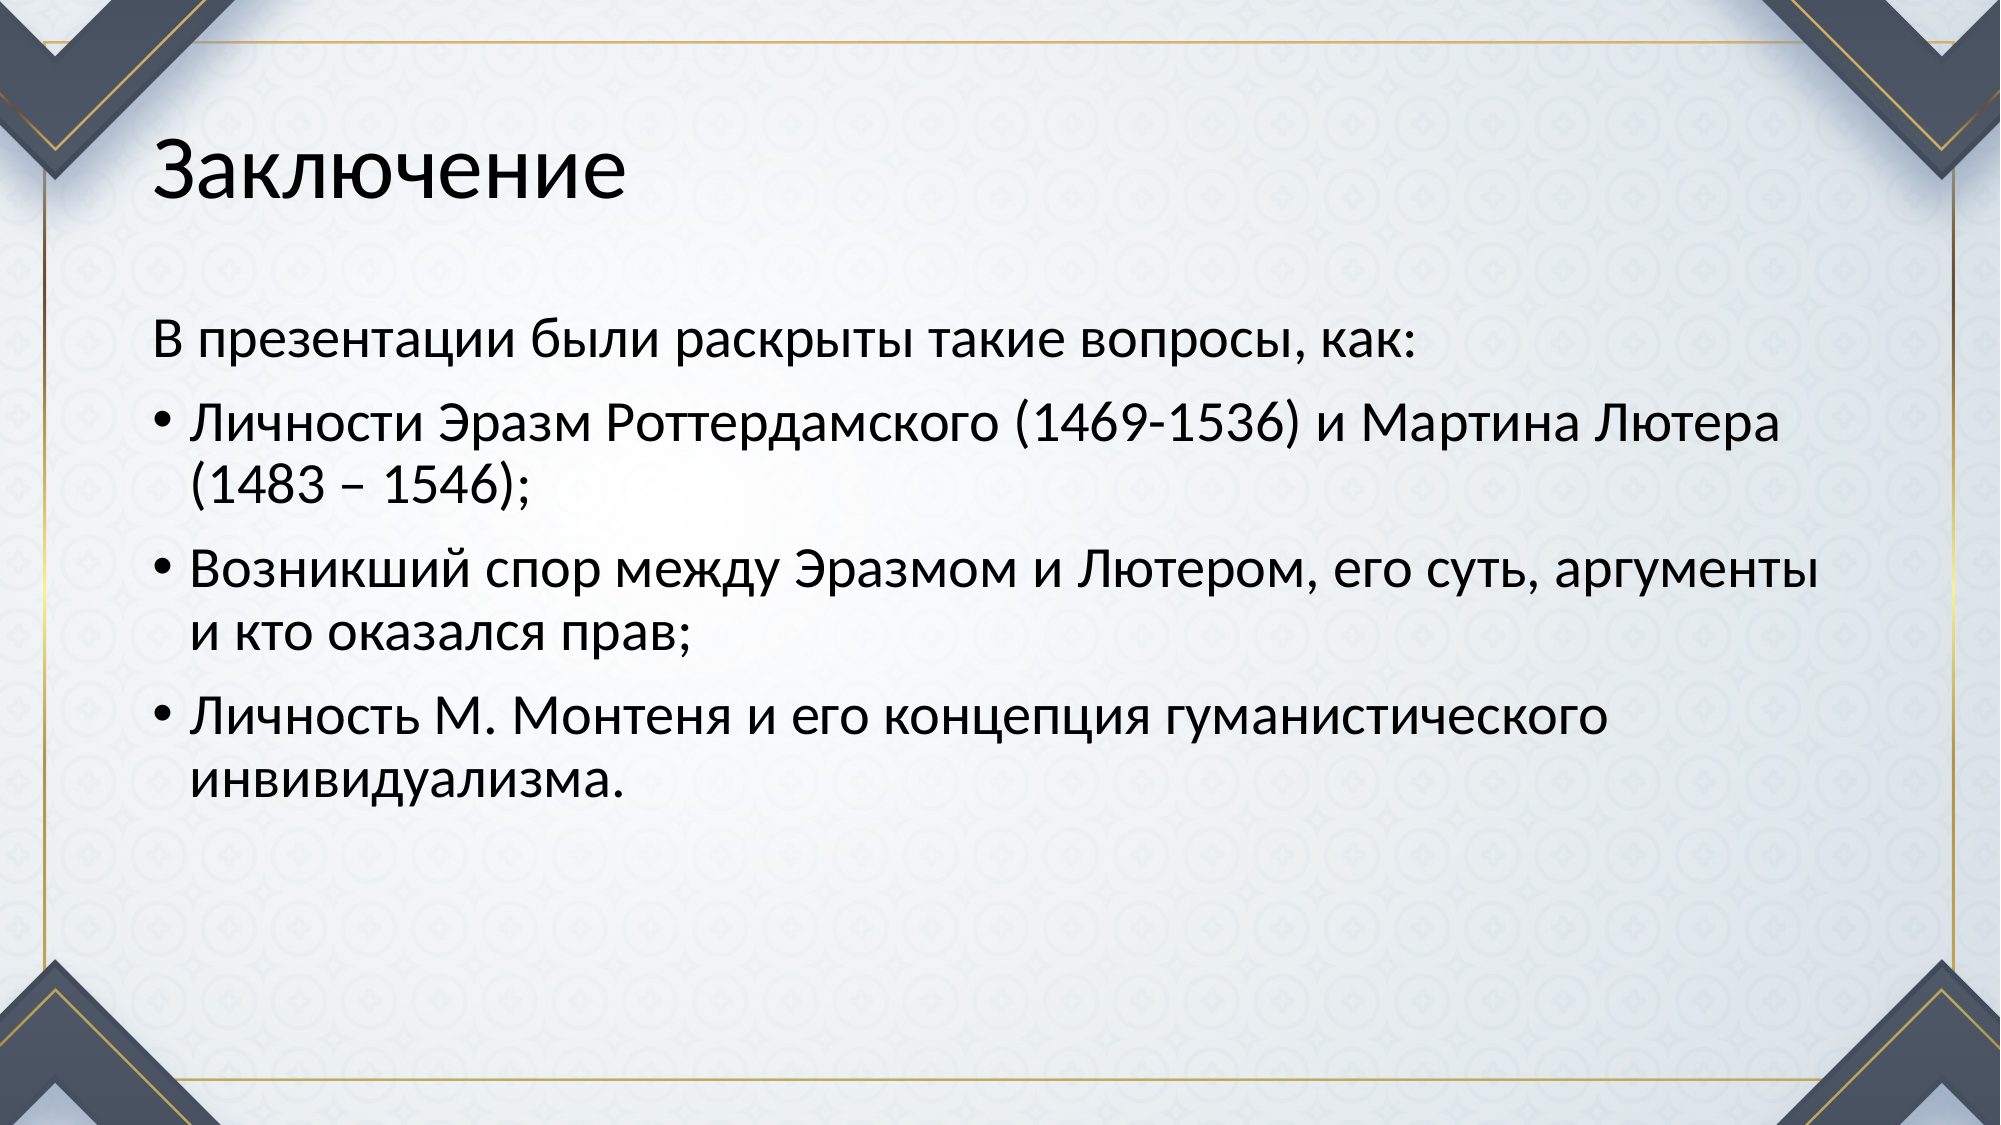

# Заключение
В презентации были раскрыты такие вопросы, как:
Личности Эразм Роттердамского (1469-1536) и Мартина Лютера (1483 – 1546);
Возникший спор между Эразмом и Лютером, его суть, аргументы и кто оказался прав;
Личность М. Монтеня и его концепция гуманистического инвивидуализма.